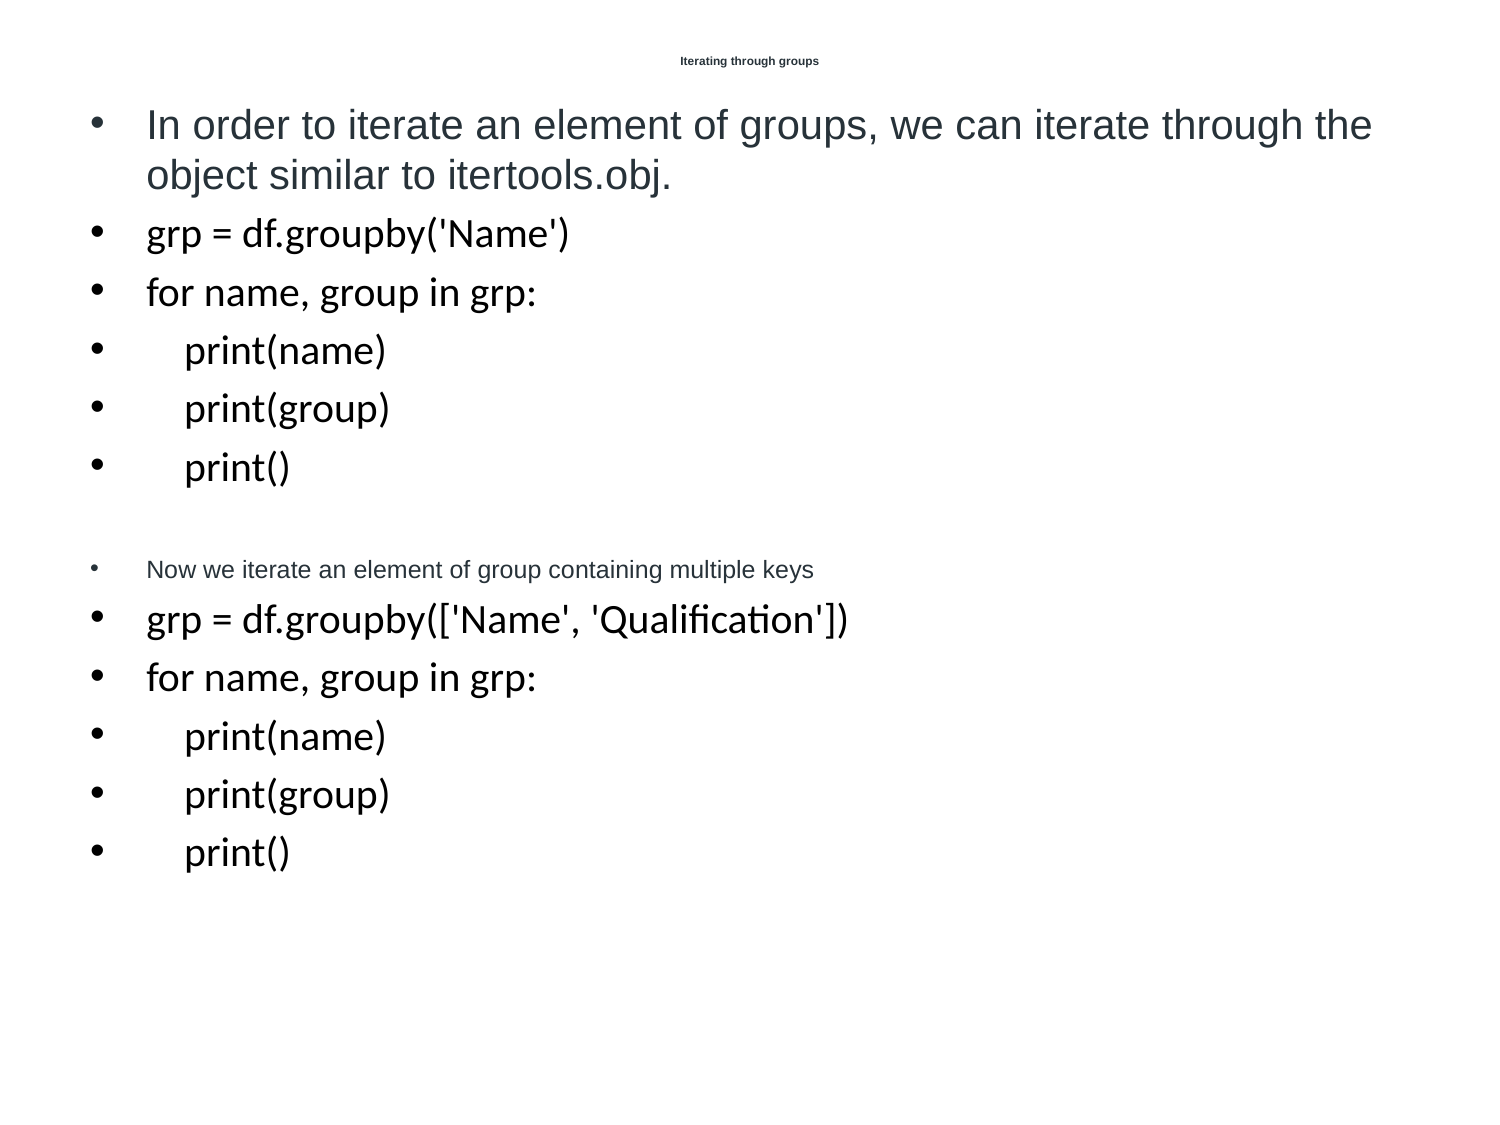

# Iterating through groups
In order to iterate an element of groups, we can iterate through the object similar to itertools.obj.
grp = df.groupby('Name')
for name, group in grp:
    print(name)
    print(group)
    print()

Now we iterate an element of group containing multiple keys
grp = df.groupby(['Name', 'Qualification'])
for name, group in grp:
    print(name)
    print(group)
    print()